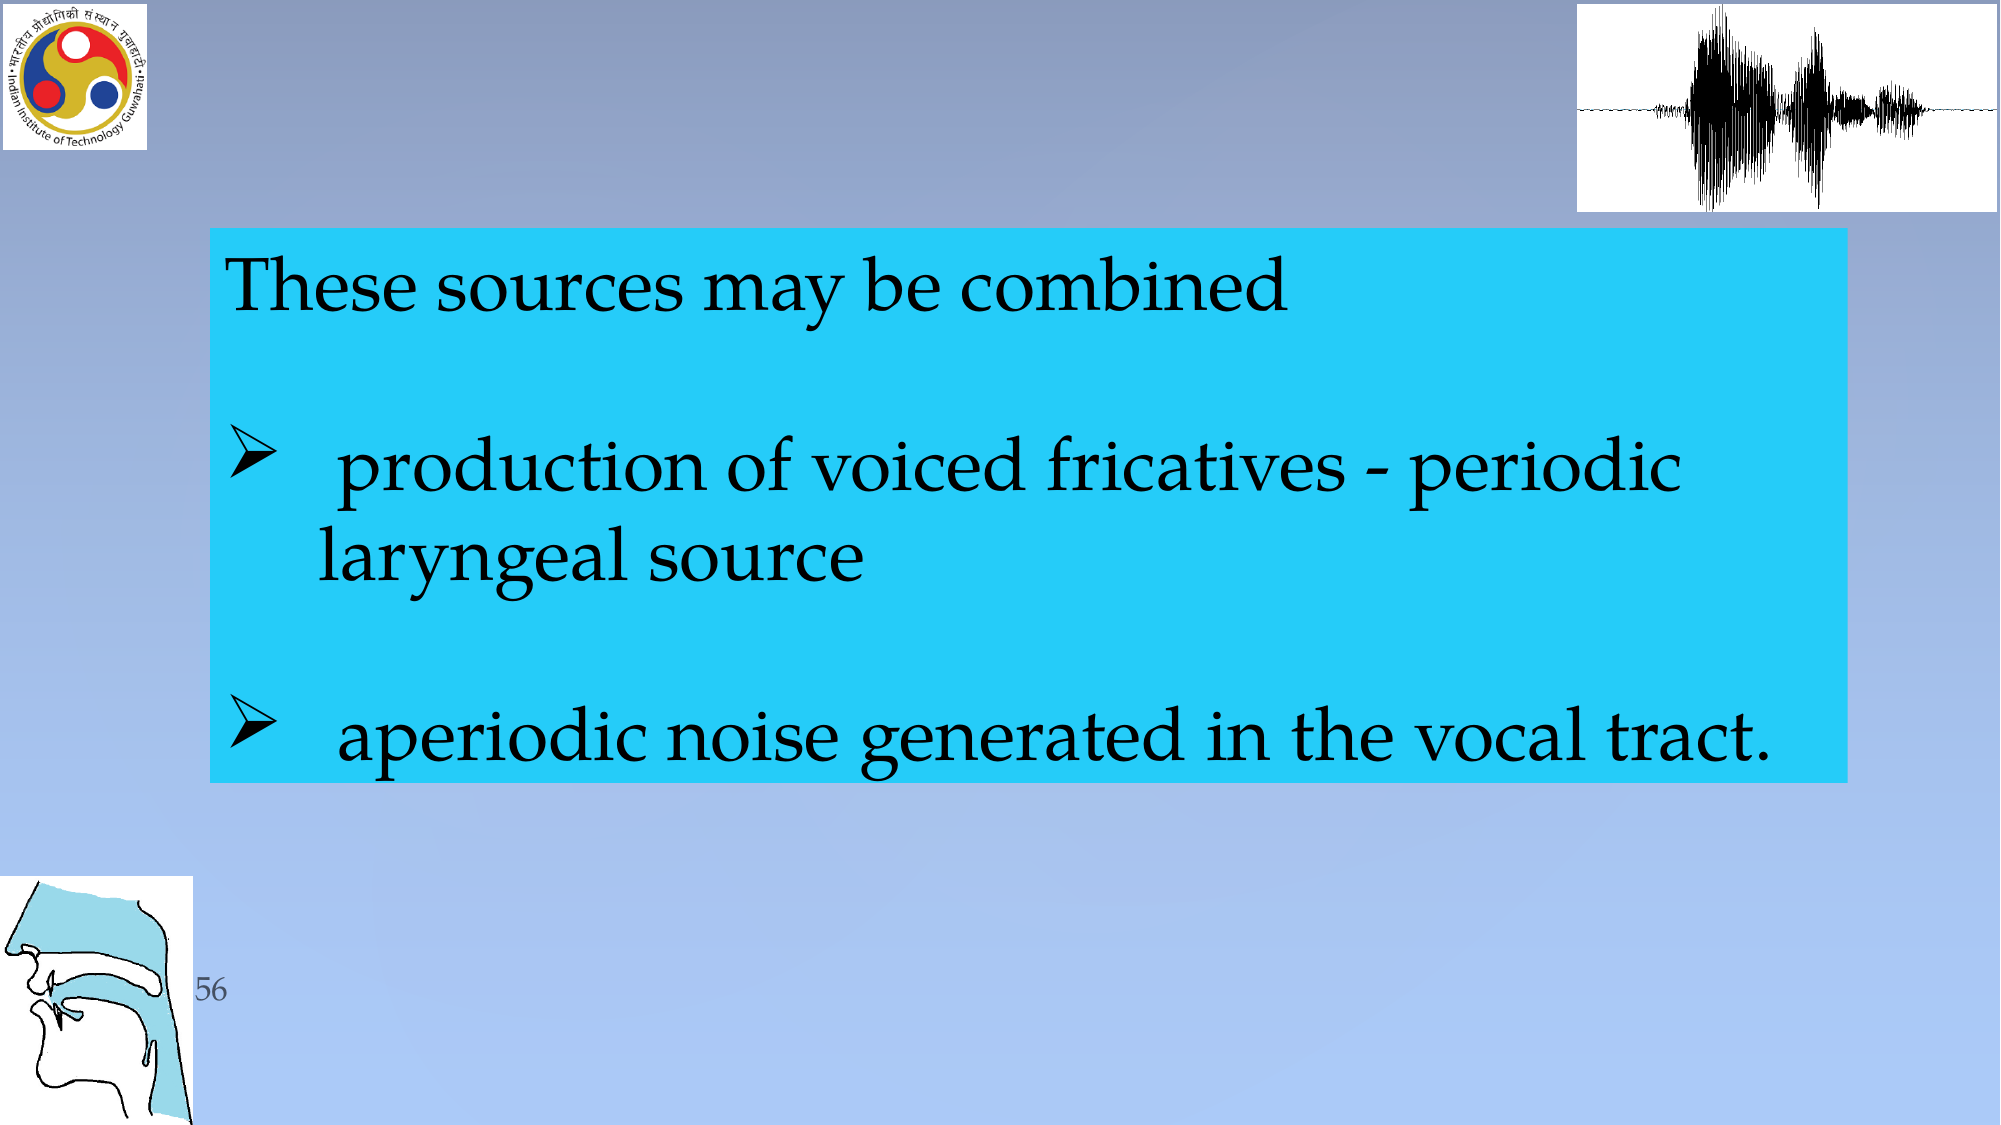

These sources may be combined

 production of voiced fricatives - periodic laryngeal source

 aperiodic noise generated in the vocal tract.
56